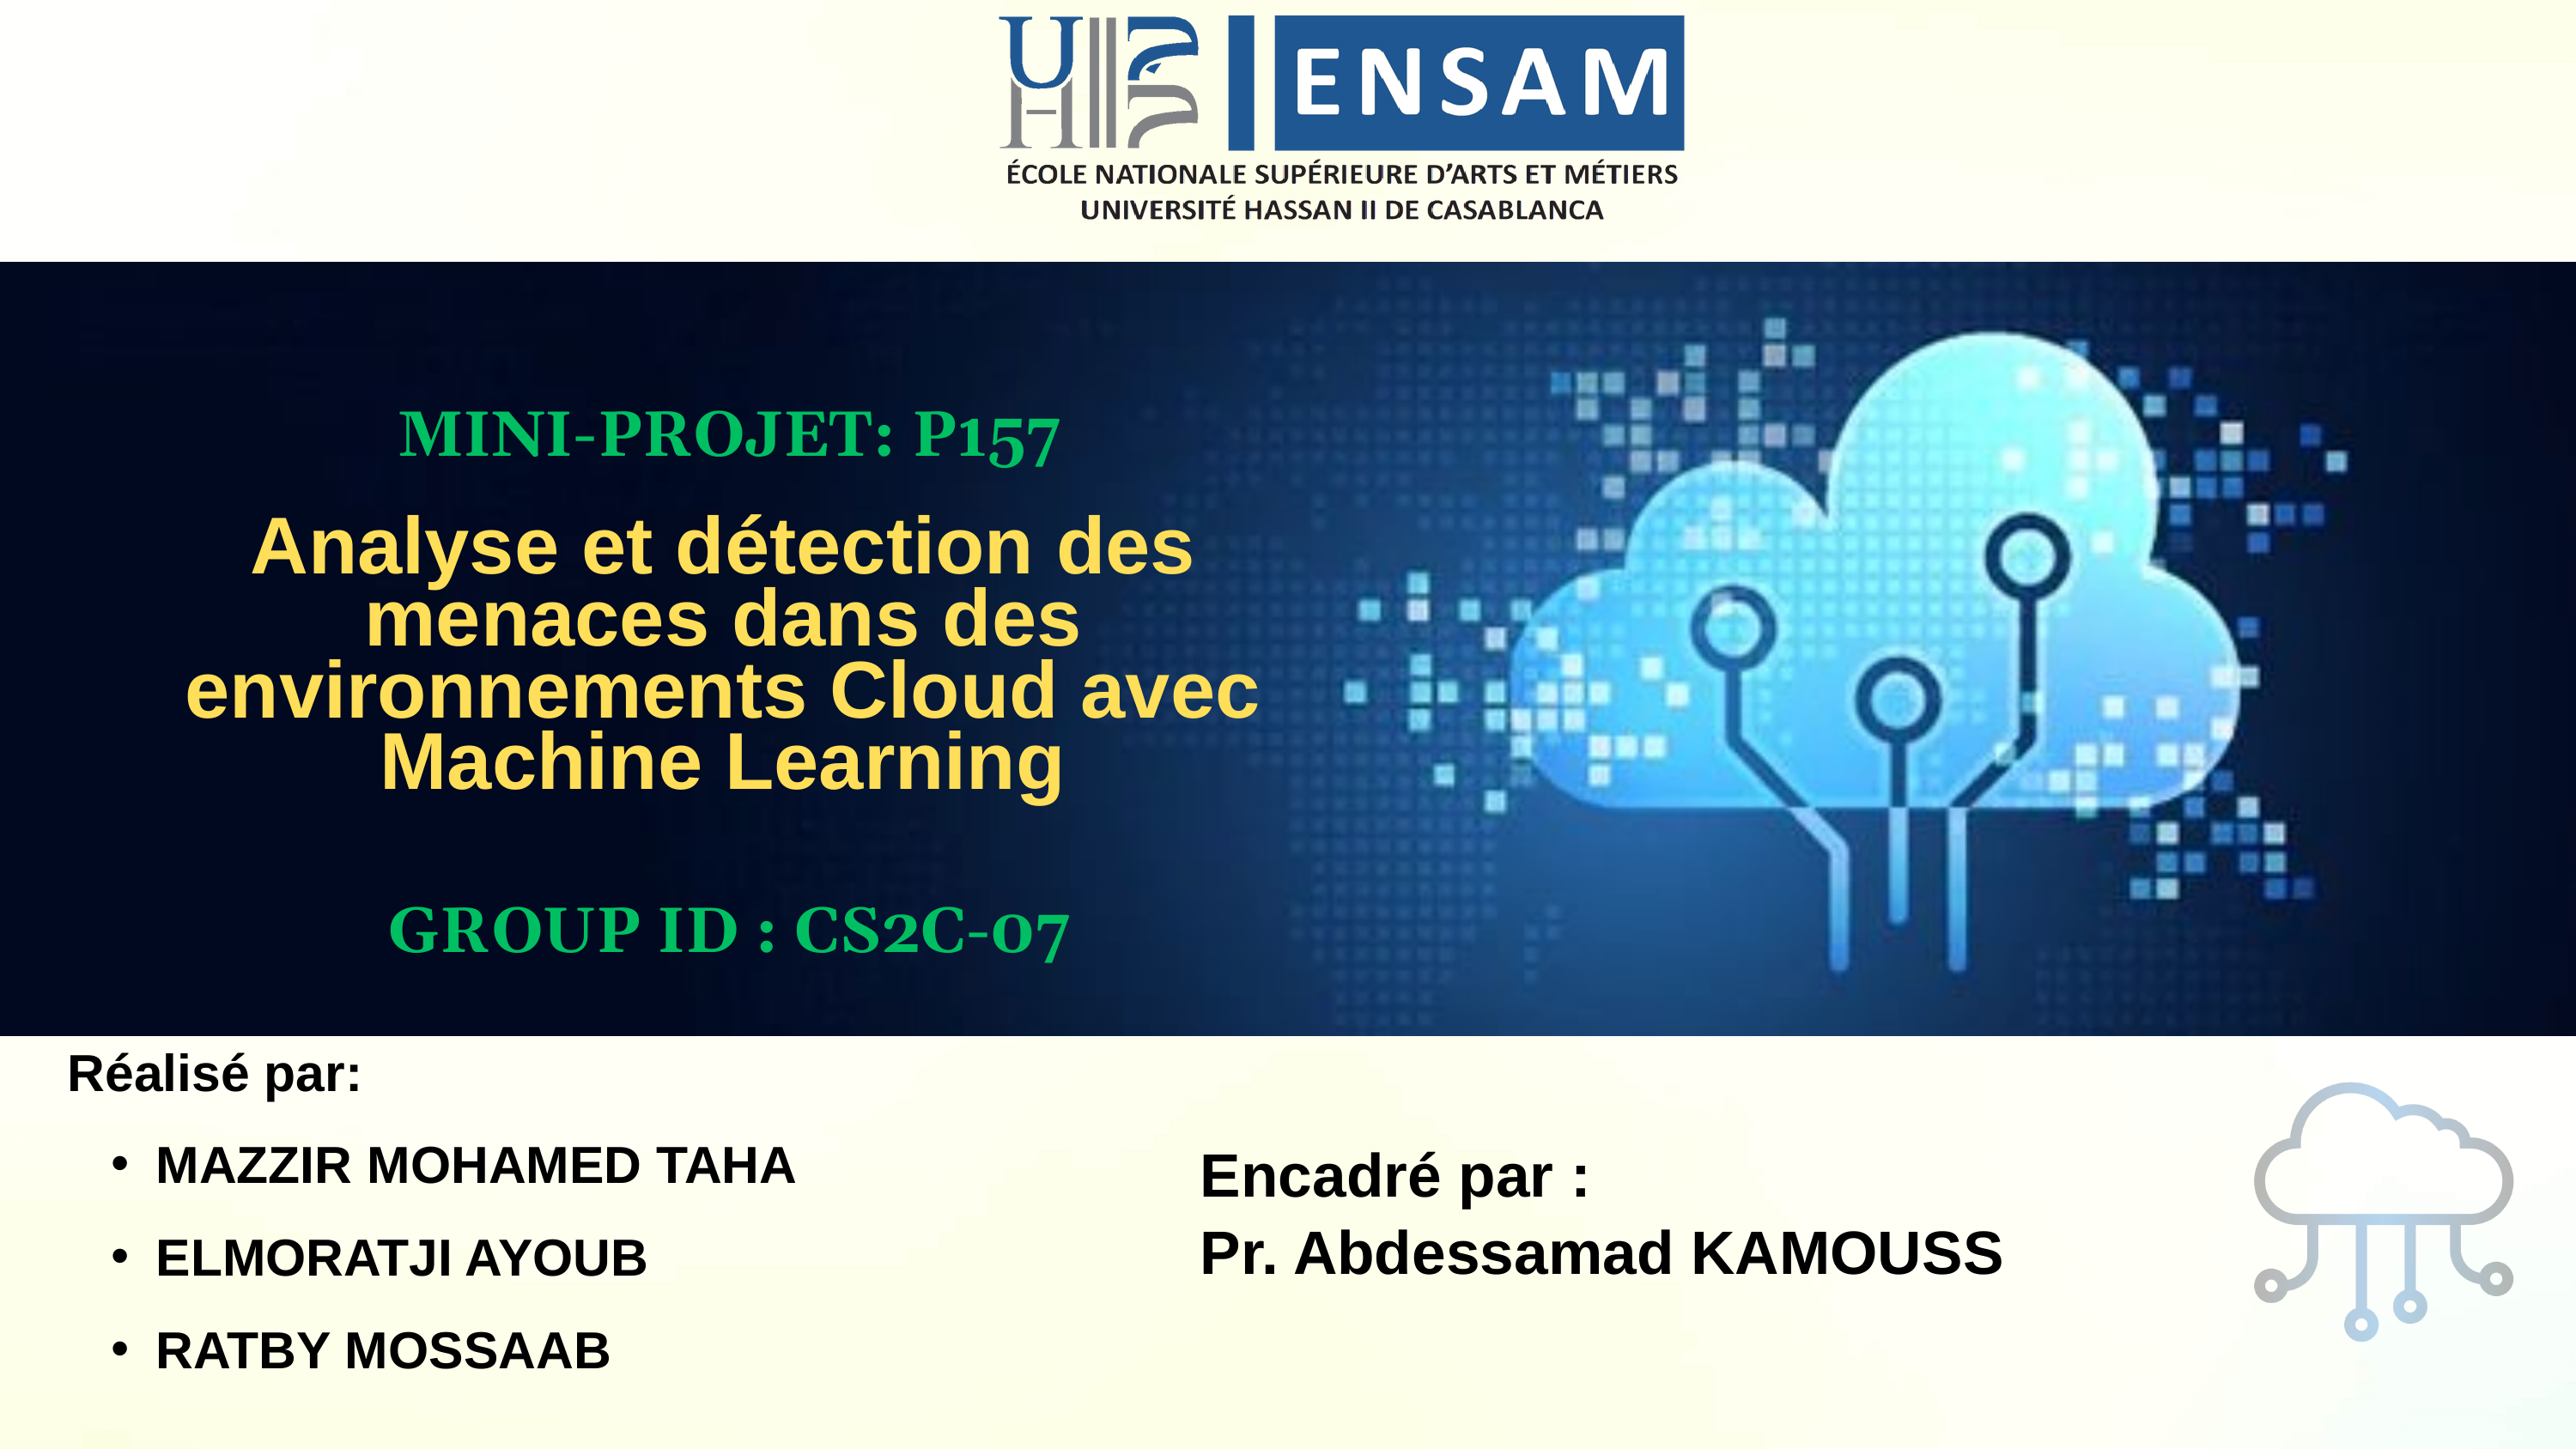

MINI-PROJET: P157
Analyse et détection des menaces dans des environnements Cloud avec Machine Learning
GROUP ID : CS2C-07
Réalisé par:

MAZZIR MOHAMED TAHA

ELMORATJI AYOUB

RATBY MOSSAAB

Encadré par :
Pr. Abdessamad KAMOUSS